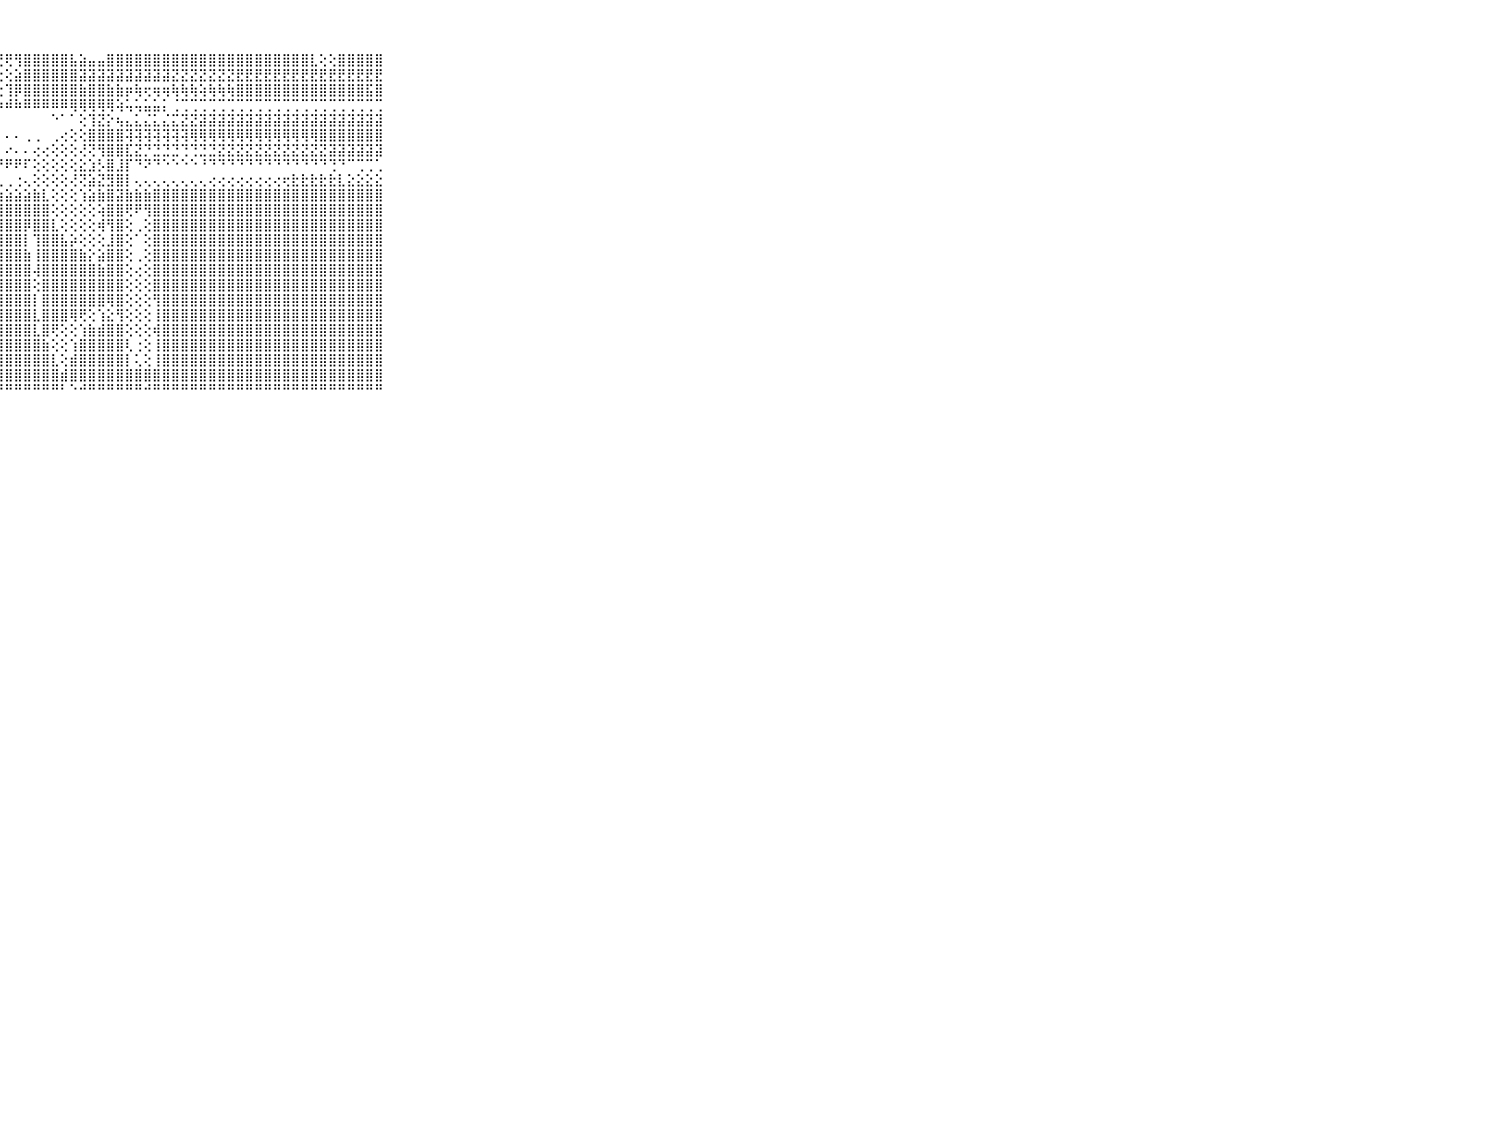

⠀⠀⠀⠀⠀⠀⠀⠀⠀⠀⠀⣝⣿⣟⣞⣿⡟⣿⢟⢟⢿⢿⢿⢿⢿⢿⢿⢟⢟⢻⣿⣿⣿⣿⣿⣧⣵⣤⣤⣿⣿⣿⣿⣿⣿⣿⣿⣿⣿⣿⣿⣿⣿⣿⣿⣿⣿⣿⣿⣿⣿⣇⢕⢕⣿⣿⣿⣿⣿⠀⠀⠀⠀⠀⠀⠀⠀⠀⠀⠀⠀
⠀⠀⠀⠀⠀⠀⠀⠀⠀⠀⠀⣿⣿⣿⣿⣿⣿⣿⣟⣟⣟⣟⢟⢗⢕⢔⢔⢕⢕⣵⣿⣿⣿⣿⣿⣿⣽⣽⣽⣽⣽⣽⣽⣽⣽⣽⣝⣝⣝⣝⣝⣝⣝⣟⣟⣟⣟⣟⣟⣟⣟⣟⣟⣟⣟⣟⣟⣟⣟⠀⠀⠀⠀⠀⠀⠀⠀⠀⠀⠀⠀
⠀⠀⠀⠀⠀⠀⠀⠀⠀⠀⠀⣿⣿⣿⣿⣿⣿⡿⣿⢯⠿⠟⢕⢕⢕⢕⢕⢕⢹⡿⣿⣿⣿⣿⣿⣿⣷⣿⣿⣷⣷⡶⢷⢖⢶⢶⢷⢷⢷⢵⢷⢷⢷⣿⣿⣿⣿⣿⣿⣿⣿⣿⣿⣿⣿⣿⣿⣯⣿⠀⠀⠀⠀⠀⠀⠀⠀⠀⠀⠀⠀
⠀⠀⠀⠀⠀⠀⠀⠀⠀⠀⠀⠙⠙⠛⠛⠛⠛⠛⠛⠓⠓⠗⠖⠖⠖⠖⠖⠶⠾⠷⠿⠿⠿⠿⠿⢿⢿⢿⢿⢿⢵⢥⢥⣥⣥⡅⢈⢉⢉⢉⢉⢉⢉⢉⢉⢉⢉⢉⢉⢉⢉⢉⢉⢉⢉⢉⢉⢉⢉⠀⠀⠀⠀⠀⠀⠀⠀⠀⠀⠀⠀
⠀⠀⠀⠀⠀⠀⠀⠀⠀⠀⠀⠀⠀⠀⠀⠀⠀⠀⠀⠀⠀⠀⠀⠀⠀⠀⠀⠀⠀⠀⠀⠀⠀⠑⠁⠁⢕⢹⣝⡕⢦⣄⣅⣌⣅⣌⣍⣝⣝⣽⣽⣽⣽⣽⣽⣽⣽⣽⣽⣽⣽⣽⣽⣽⣽⣽⣽⣽⣽⠀⠀⠀⠀⠀⠀⠀⠀⠀⠀⠀⠀
⠀⠀⠀⠀⠀⠀⠀⠀⠀⠀⠀⠄⠄⠄⠄⠄⠄⢄⢄⠄⠄⠄⠄⠄⠄⠄⠀⠄⠄⠄⢀⢀⠀⢀⢔⢕⢕⣿⣿⣿⣿⢽⢽⢽⢽⢽⢽⢽⢿⢿⢿⢿⢿⢿⢿⢿⢿⢿⢿⢿⢿⢿⣿⣿⣿⣿⣿⣿⣿⠀⠀⠀⠀⠀⠀⠀⠀⠀⠀⠀⠀
⠀⠀⠀⠀⠀⠀⠀⠀⠀⠀⠀⢀⠔⠐⠅⠔⠔⠔⠕⠔⠔⠄⠀⠀⠔⠔⠔⠄⠔⠄⠄⢔⢔⢕⢕⢕⢜⢝⢻⣿⣿⣏⣝⡙⣙⣙⣙⢙⢙⣙⣙⣝⣝⣝⣝⣝⣝⣝⣝⣝⣝⣝⣝⣽⣽⣽⣽⣽⣽⠀⠀⠀⠀⠀⠀⠀⠀⠀⠀⠀⠀
⠀⠀⠀⠀⠀⠀⠀⠀⠀⠀⠀⢕⢕⢕⢕⢕⢟⢟⢟⢗⢟⢟⠟⠟⠟⠟⠟⠟⠟⠟⠏⢕⢕⢕⢕⢕⣕⣱⡣⣿⣸⡏⠙⠝⠙⠑⠑⠑⠑⠘⠙⠙⠙⠙⠙⠙⠙⠙⠙⠙⠙⠙⠙⢙⠙⠉⢉⢉⢁⠀⠀⠀⠀⠀⠀⠀⠀⠀⠀⠀⠀
⠀⠀⠀⠀⠀⠀⠀⠀⠀⠀⠀⣕⢔⠔⢔⢀⢔⢔⢑⢐⢐⢐⢀⢐⢀⢔⢔⢀⢀⢐⢄⢕⢕⢕⢕⢜⢝⣵⣝⣻⣿⡇⢄⢄⢄⢄⢄⢄⢄⢄⢔⢔⢔⢔⢔⢔⢔⢔⢖⣗⣗⣗⣗⣗⣇⣕⣕⣕⣕⠀⠀⠀⠀⠀⠀⠀⠀⠀⠀⠀⠀
⠀⠀⠀⠀⠀⠀⠀⠀⠀⠀⠀⣿⣷⣇⣕⣵⣵⣵⣵⣵⣵⣵⣵⣵⣵⣵⣵⣵⣵⣵⣵⣷⣇⢕⢕⢕⢱⣵⣷⣿⣽⣷⣷⣷⣿⣿⣿⣿⣿⣿⣿⣿⣿⣿⣿⣿⣿⣿⣿⣿⣿⣿⣿⣿⣿⣿⣿⣿⣿⠀⠀⠀⠀⠀⠀⠀⠀⠀⠀⠀⠀
⠀⠀⠀⠀⠀⠀⠀⠀⠀⠀⠀⣿⣿⣿⣿⣿⣿⣿⣿⣿⣿⣿⣿⣿⡿⣿⣿⣿⣿⣿⣿⣿⣿⢕⢕⢕⢕⢕⢵⣿⣿⢟⠟⢻⣿⣿⣿⣿⣿⣿⣿⣿⣿⣿⣿⣿⣿⣿⣿⣿⣿⣿⣿⣿⣿⣿⣿⣿⣿⠀⠀⠀⠀⠀⠀⠀⠀⠀⠀⠀⠀
⠀⠀⠀⠀⠀⠀⠀⠀⠀⠀⠀⣿⣿⣿⣿⣿⣿⣿⣿⣿⣿⣿⣿⣿⢕⠑⢕⣿⣿⣿⡿⣿⣿⣇⢕⢕⢕⢕⢾⢻⣿⢕⢀⢕⣿⣿⣿⣿⣿⣿⣿⣿⣿⣿⣿⣿⣿⣿⣿⣿⣿⣿⣿⣿⣿⣿⣿⣿⣿⠀⠀⠀⠀⠀⠀⠀⠀⠀⠀⠀⠀
⠀⠀⠀⠀⠀⠀⠀⠀⠀⠀⠀⣿⣿⣿⣿⣿⣿⣿⣿⣿⣿⣿⣿⣿⢕⢕⢳⢿⣿⣿⡇⢹⣿⣿⣧⡵⢕⢕⢕⣸⣿⢕⠁⢕⣿⣿⣿⣿⣿⣿⣿⣿⣿⣿⣿⣿⣿⣿⣿⣿⣿⣿⣿⣿⣿⣿⣿⣿⣿⠀⠀⠀⠀⠀⠀⠀⠀⠀⠀⠀⠀
⠀⠀⠀⠀⠀⠀⠀⠀⠀⠀⠀⣿⣿⣿⣿⣿⣿⣿⣿⣿⣿⣿⣿⣿⢕⢔⢕⢿⣿⣿⣷⢸⣿⣿⣿⣿⣷⡕⣵⣿⣿⢕⢀⢕⣿⣿⣿⣿⣿⣿⣿⣿⣿⣿⣿⣿⣿⣿⣿⣿⣿⣿⣿⣿⣿⣿⣿⣿⣿⠀⠀⠀⠀⠀⠀⠀⠀⠀⠀⠀⠀
⠀⠀⠀⠀⠀⠀⠀⠀⠀⠀⠀⣿⣿⣿⣿⣿⣿⣿⣿⣿⣿⣿⣿⣿⢕⢔⢕⢸⣿⣿⣿⢼⣿⣿⣿⣿⣿⣿⣷⣿⣿⢕⢔⢕⣿⣿⣿⣿⣿⣿⣿⣿⣿⣿⣿⣿⣿⣿⣿⣿⣿⣿⣿⣿⣿⣿⣿⣿⣿⠀⠀⠀⠀⠀⠀⠀⠀⠀⠀⠀⠀
⠀⠀⠀⠀⠀⠀⠀⠀⠀⠀⠀⣿⣿⣿⣿⣿⣿⣿⣿⣿⣿⣿⣿⣿⢕⢕⢕⢸⣿⣿⣿⢕⣿⣿⣿⣿⣿⣿⣿⣿⣿⢕⢕⢕⣿⣿⣿⣿⣿⣿⣿⣿⣿⣿⣿⣿⣿⣿⣿⣿⣿⣿⣿⣿⣿⣿⣿⣿⣿⠀⠀⠀⠀⠀⠀⠀⠀⠀⠀⠀⠀
⠀⠀⠀⠀⠀⠀⠀⠀⠀⠀⠀⣿⣿⣿⣿⣿⣿⣿⣿⣿⣿⣿⣿⣿⢕⢕⢕⢸⣿⣿⣿⡇⣿⣿⣿⣿⣿⣿⣿⢿⣿⢕⢕⢕⢻⣿⣿⣿⣿⣿⣿⣿⣿⣿⣿⣿⣿⣿⣿⣿⣿⣿⣿⣿⣿⣿⣿⣿⣿⠀⠀⠀⠀⠀⠀⠀⠀⠀⠀⠀⠀
⠀⠀⠀⠀⠀⠀⠀⠀⠀⠀⠀⣿⣿⣿⣿⣿⣿⣿⣿⣿⣿⣿⣿⣿⢕⢕⢕⢸⣿⣿⣿⣇⣿⣿⣿⢿⢟⢕⢱⣕⢻⢕⢕⢕⢸⣿⣿⣿⣿⣿⣿⣿⣿⣿⣿⣿⣿⣿⣿⣿⣿⣿⣿⣿⣿⣿⣿⣿⣿⠀⠀⠀⠀⠀⠀⠀⠀⠀⠀⠀⠀
⠀⠀⠀⠀⠀⠀⠀⠀⠀⠀⠀⣿⣿⣿⣿⣿⣿⣿⣿⣿⣿⣿⣿⣿⢕⢕⢕⢸⣿⣿⣿⣇⣿⢟⢕⢕⢱⣷⣾⣿⣿⢕⢕⢕⢾⣿⣿⣿⣿⣿⣿⣿⣿⣿⣿⣿⣿⣿⣿⣿⣿⣿⣿⣿⣿⣿⣿⣿⣿⠀⠀⠀⠀⠀⠀⠀⠀⠀⠀⠀⠀
⠀⠀⠀⠀⠀⠀⠀⠀⠀⠀⠀⣿⣿⣿⣿⣿⣿⣿⣿⣿⣿⣿⣿⣿⢕⢕⢕⢸⣿⣿⣿⣿⣷⢕⢕⢱⣿⣿⣿⣿⣿⢇⢐⢕⢸⣿⣿⣿⣿⣿⣿⣿⣿⣿⣿⣿⣿⣿⣿⣿⣿⣿⣿⣿⣿⣿⣿⣿⣿⠀⠀⠀⠀⠀⠀⠀⠀⠀⠀⠀⠀
⠀⠀⠀⠀⠀⠀⠀⠀⠀⠀⠀⣿⣿⣿⣿⣿⣿⣿⣿⣿⣿⣿⣿⣿⡇⢕⢕⢸⣿⣿⣿⣿⣿⣇⢕⣾⣿⣿⣿⣿⣿⡇⢅⢕⢸⣿⣿⣿⣿⣿⣿⣿⣿⣿⣿⣿⣿⣿⣿⣿⣿⣿⣿⣿⣿⣿⣿⣿⣿⠀⠀⠀⠀⠀⠀⠀⠀⠀⠀⠀⠀
⠀⠀⠀⠀⠀⠀⠀⠀⠀⠀⠀⣿⣿⣿⣿⣿⣿⣿⣿⣿⣿⣿⣿⣿⢕⢕⢕⢸⣿⣿⣿⣿⣿⣿⣾⣿⣿⣿⣿⣿⣿⣿⣿⣿⣿⣿⣿⣿⣿⣿⣿⣿⣿⣿⣿⣿⣿⣿⣿⣿⣿⣿⣿⣿⣿⣿⣿⣿⣿⠀⠀⠀⠀⠀⠀⠀⠀⠀⠀⠀⠀
⠀⠀⠀⠀⠀⠀⠀⠀⠀⠀⠀⠛⠛⠛⠛⠛⠛⠛⠛⠛⠛⠛⠛⠛⠓⠓⠓⠚⠛⠛⠛⠛⠛⠛⠃⠑⠚⠛⠛⠛⠛⠛⠛⠚⠛⠛⠛⠛⠛⠛⠛⠛⠛⠛⠛⠛⠛⠛⠛⠛⠛⠛⠛⠛⠛⠛⠛⠛⠛⠀⠀⠀⠀⠀⠀⠀⠀⠀⠀⠀⠀